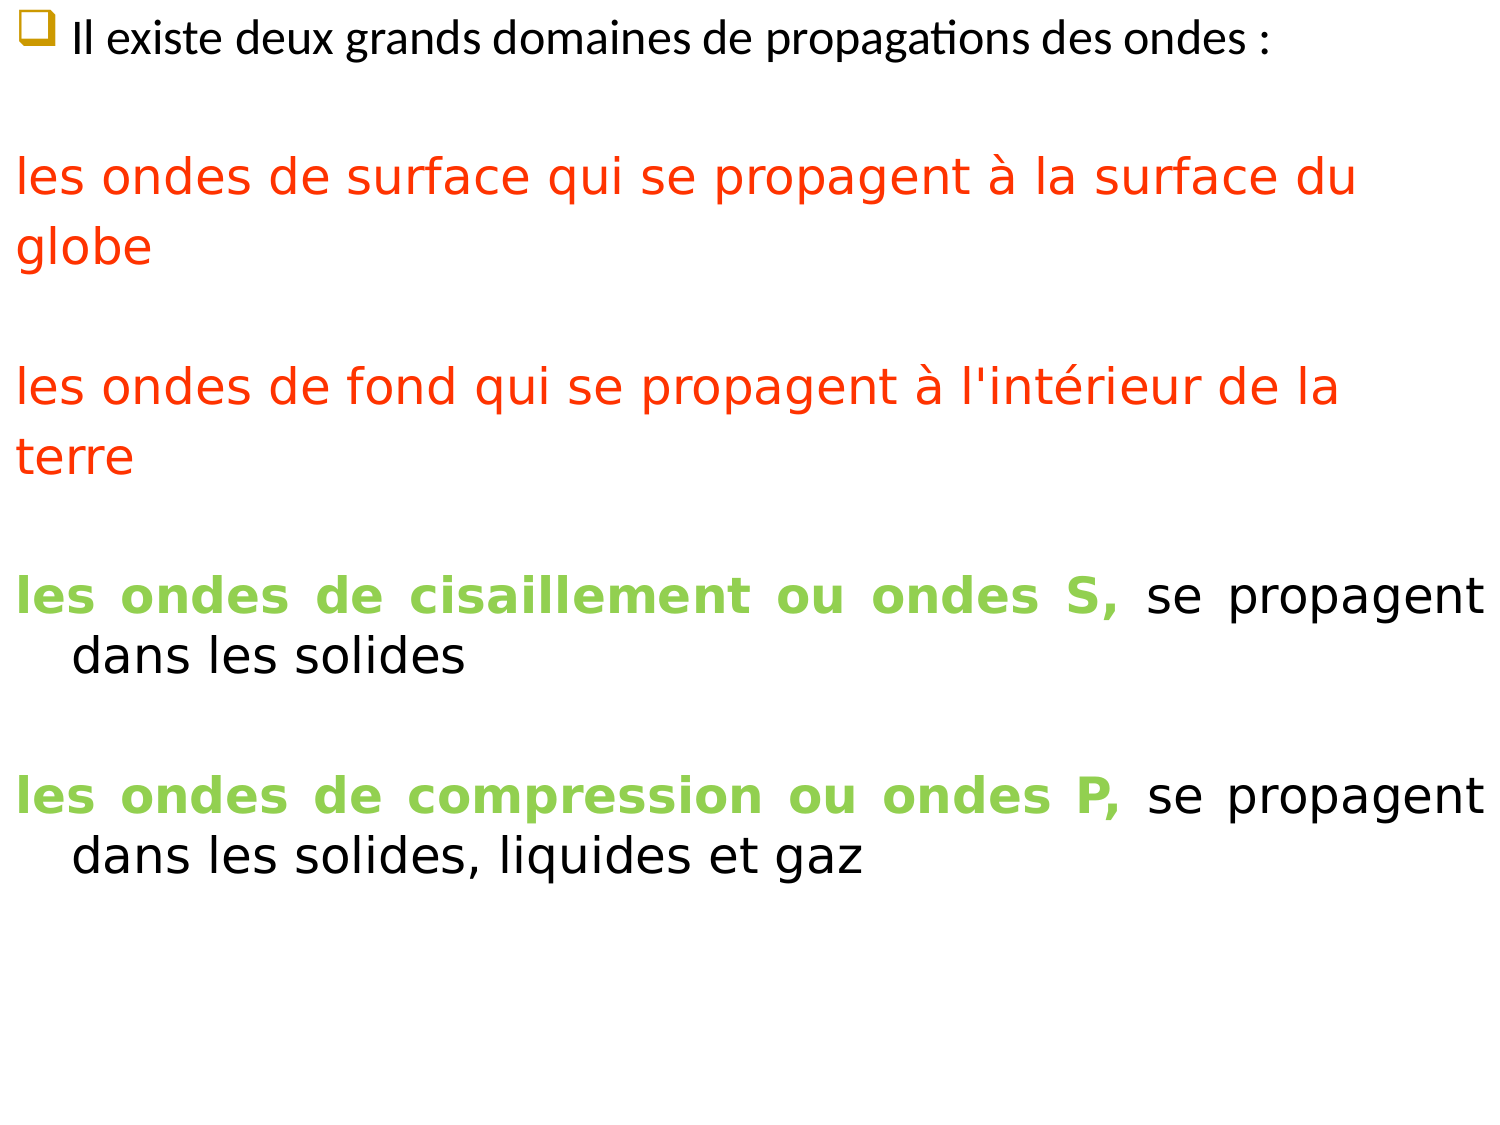

Il existe deux grands domaines de propagations des ondes :

les ondes de surface qui se propagent à la surface du
globe

les ondes de fond qui se propagent à l'intérieur de la
terre

les ondes de cisaillement ou ondes S, se propagent dans les solides

les ondes de compression ou ondes P, se propagent dans les solides, liquides et gaz